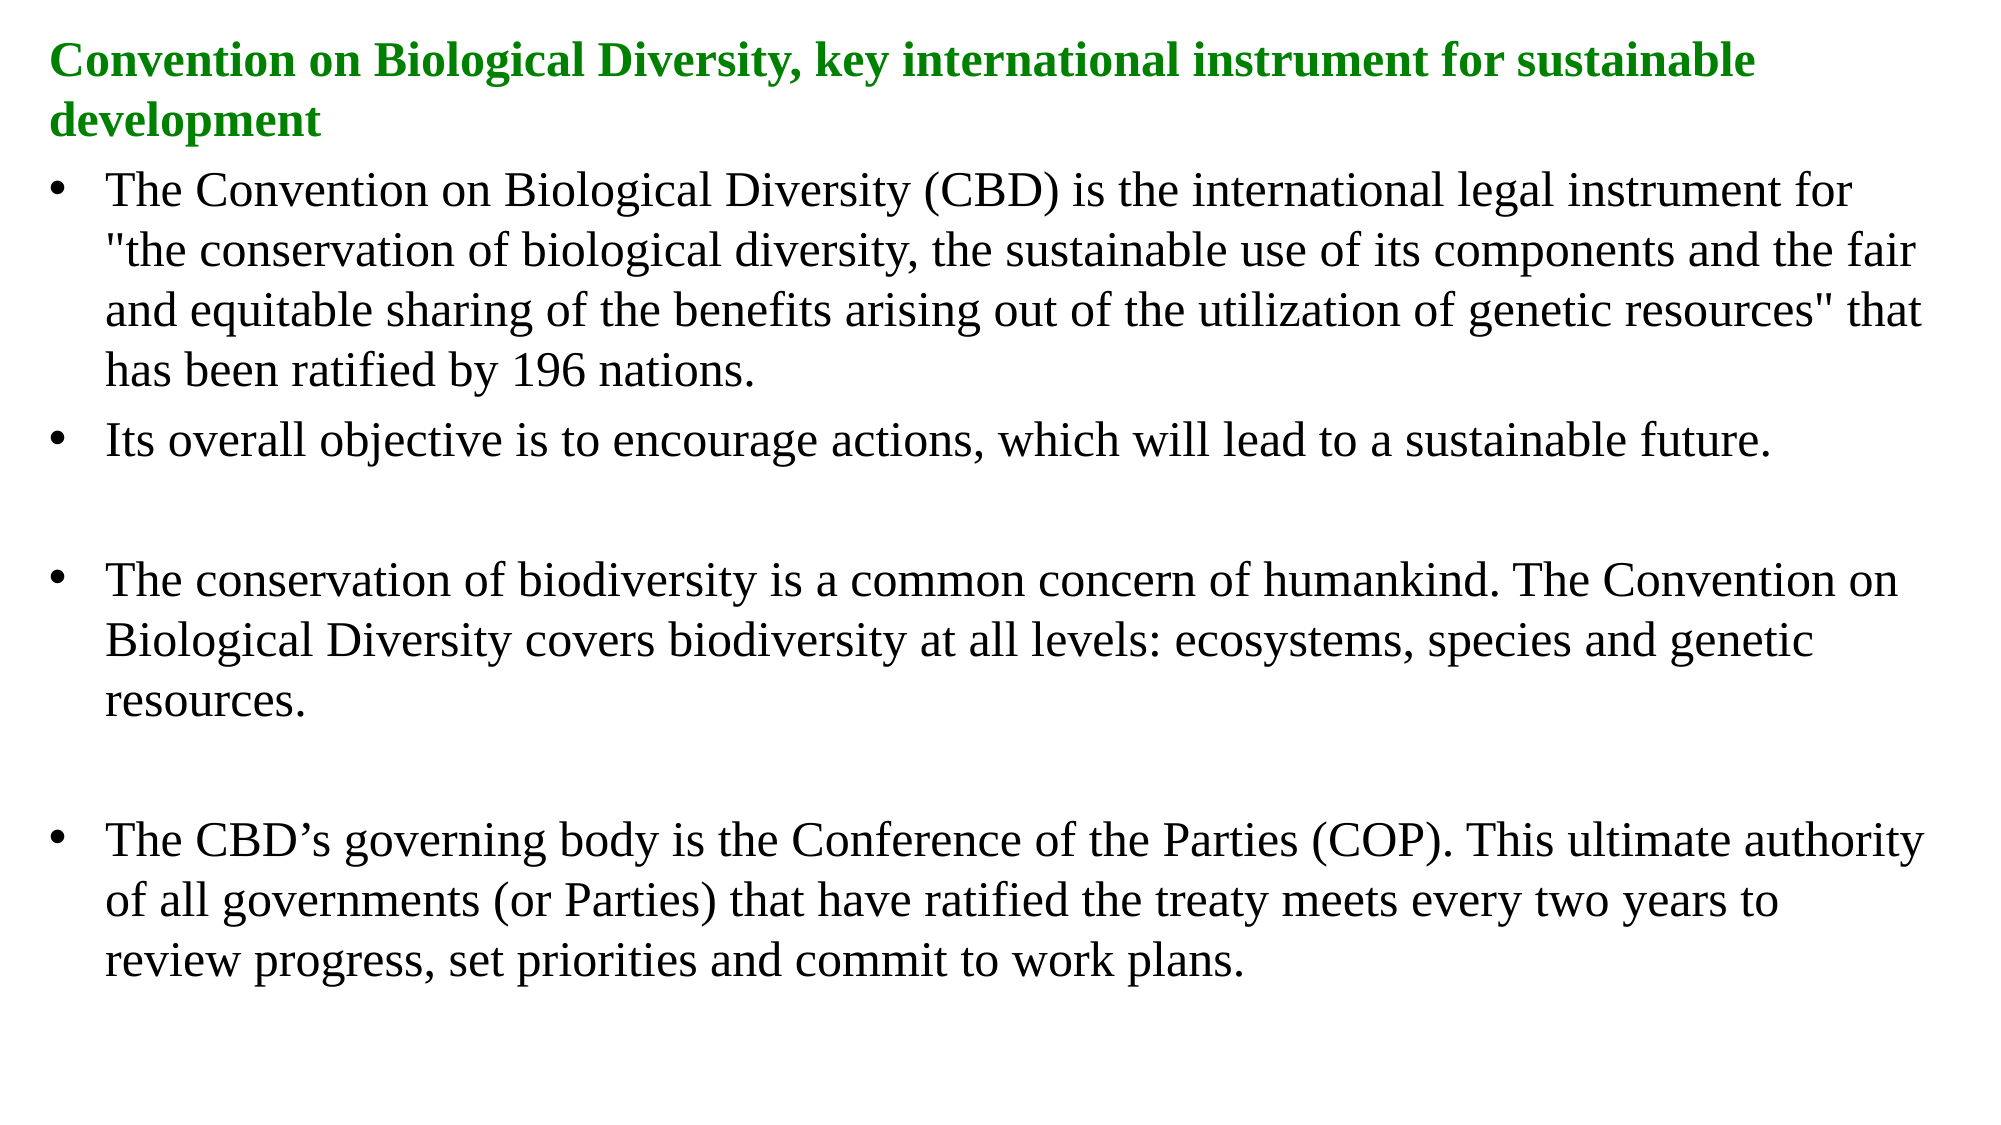

Convention on Biological Diversity, key international instrument for sustainable development
The Convention on Biological Diversity (CBD) is the international legal instrument for "the conservation of biological diversity, the sustainable use of its components and the fair and equitable sharing of the benefits arising out of the utilization of genetic resources" that has been ratified by 196 nations.
Its overall objective is to encourage actions, which will lead to a sustainable future.

The conservation of biodiversity is a common concern of humankind. The Convention on Biological Diversity covers biodiversity at all levels: ecosystems, species and genetic resources.

The CBD’s governing body is the Conference of the Parties (COP). This ultimate authority of all governments (or Parties) that have ratified the treaty meets every two years to review progress, set priorities and commit to work plans.